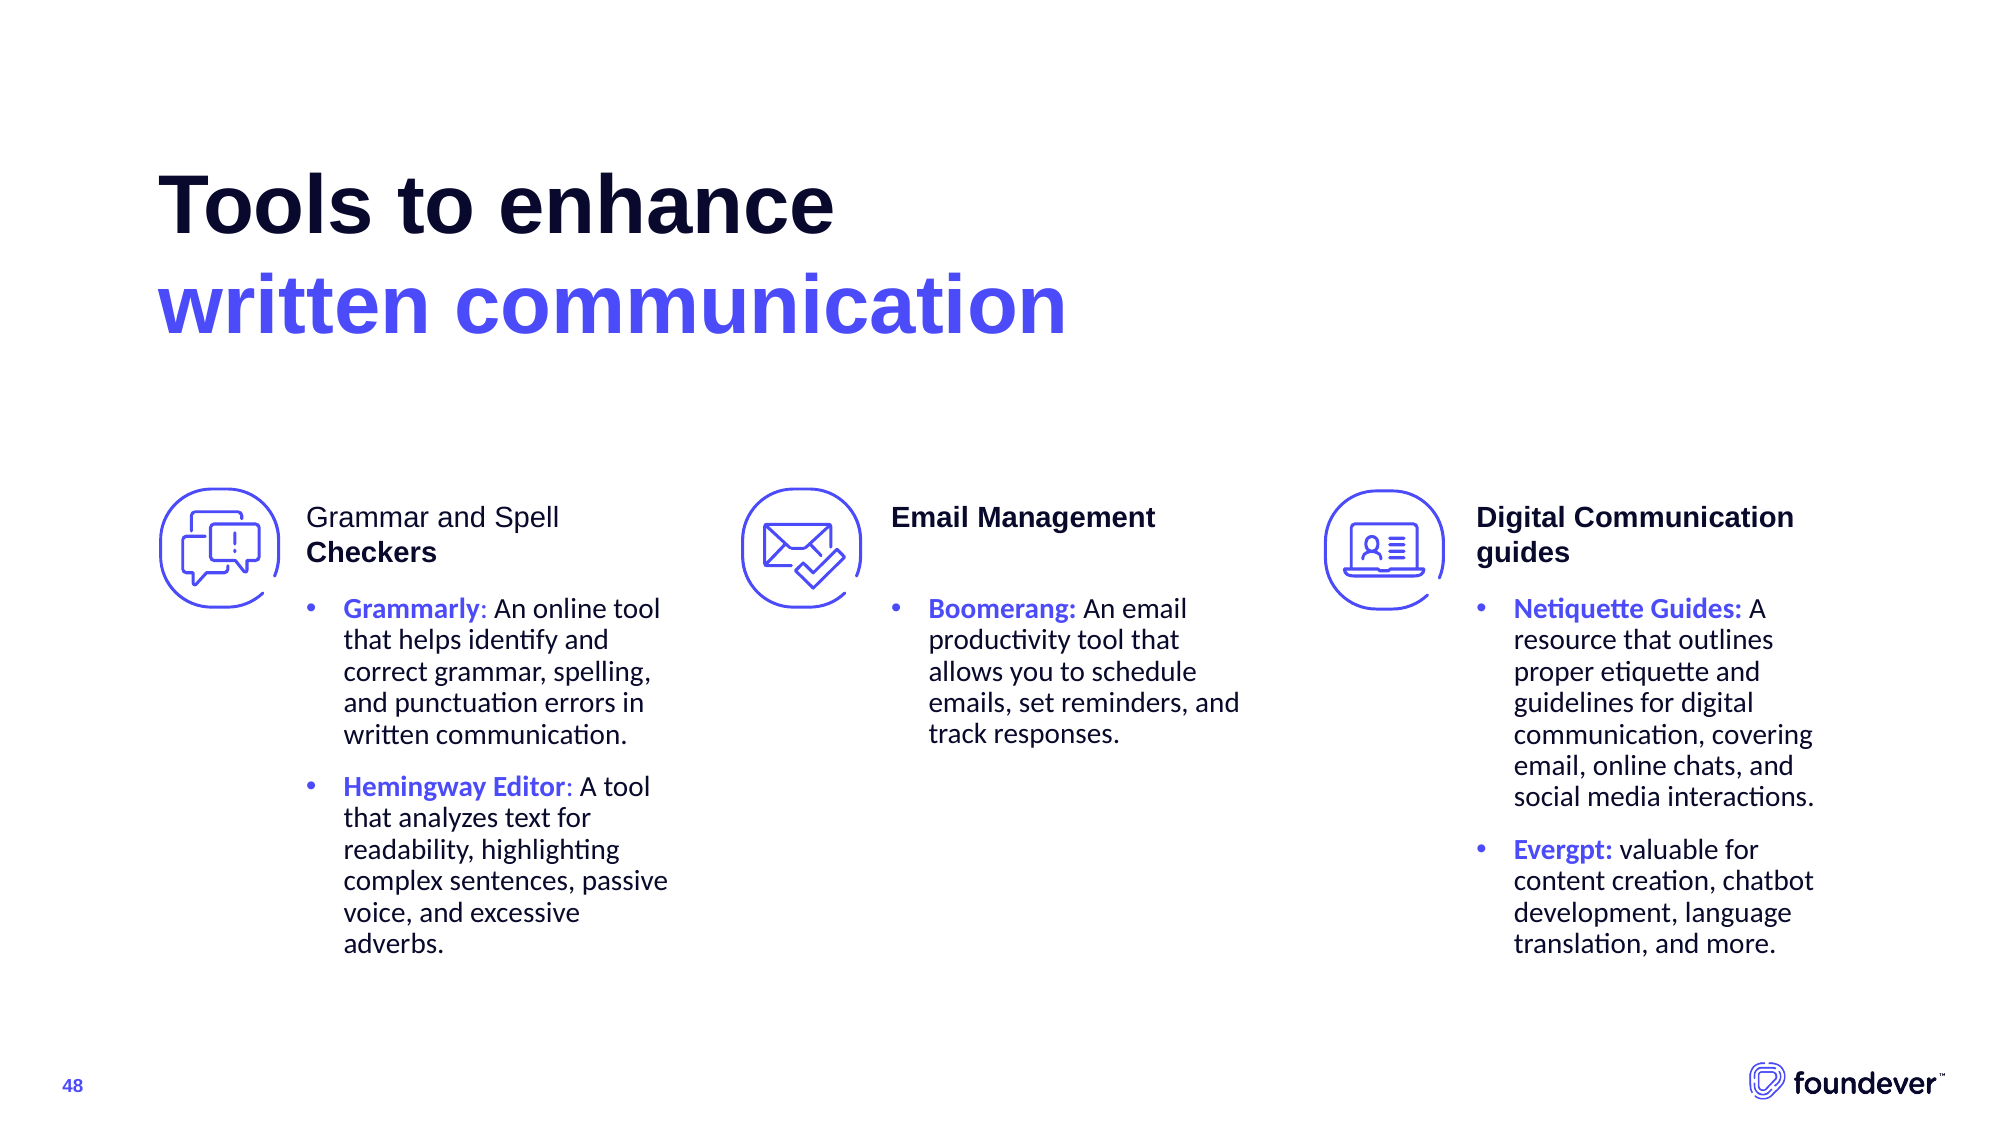

# Tools to enhance written communication

Grammar and Spell Checkers

Email Management

Digital Communication guides
Grammarly: An online tool that helps identify and correct grammar, spelling, and punctuation errors in written communication.
Hemingway Editor: A tool that analyzes text for readability, highlighting complex sentences, passive voice, and excessive adverbs.
Boomerang: An email productivity tool that allows you to schedule emails, set reminders, and track responses.
Netiquette Guides: A resource that outlines proper etiquette and guidelines for digital communication, covering email, online chats, and social media interactions.
Evergpt: valuable for content creation, chatbot development, language translation, and more.